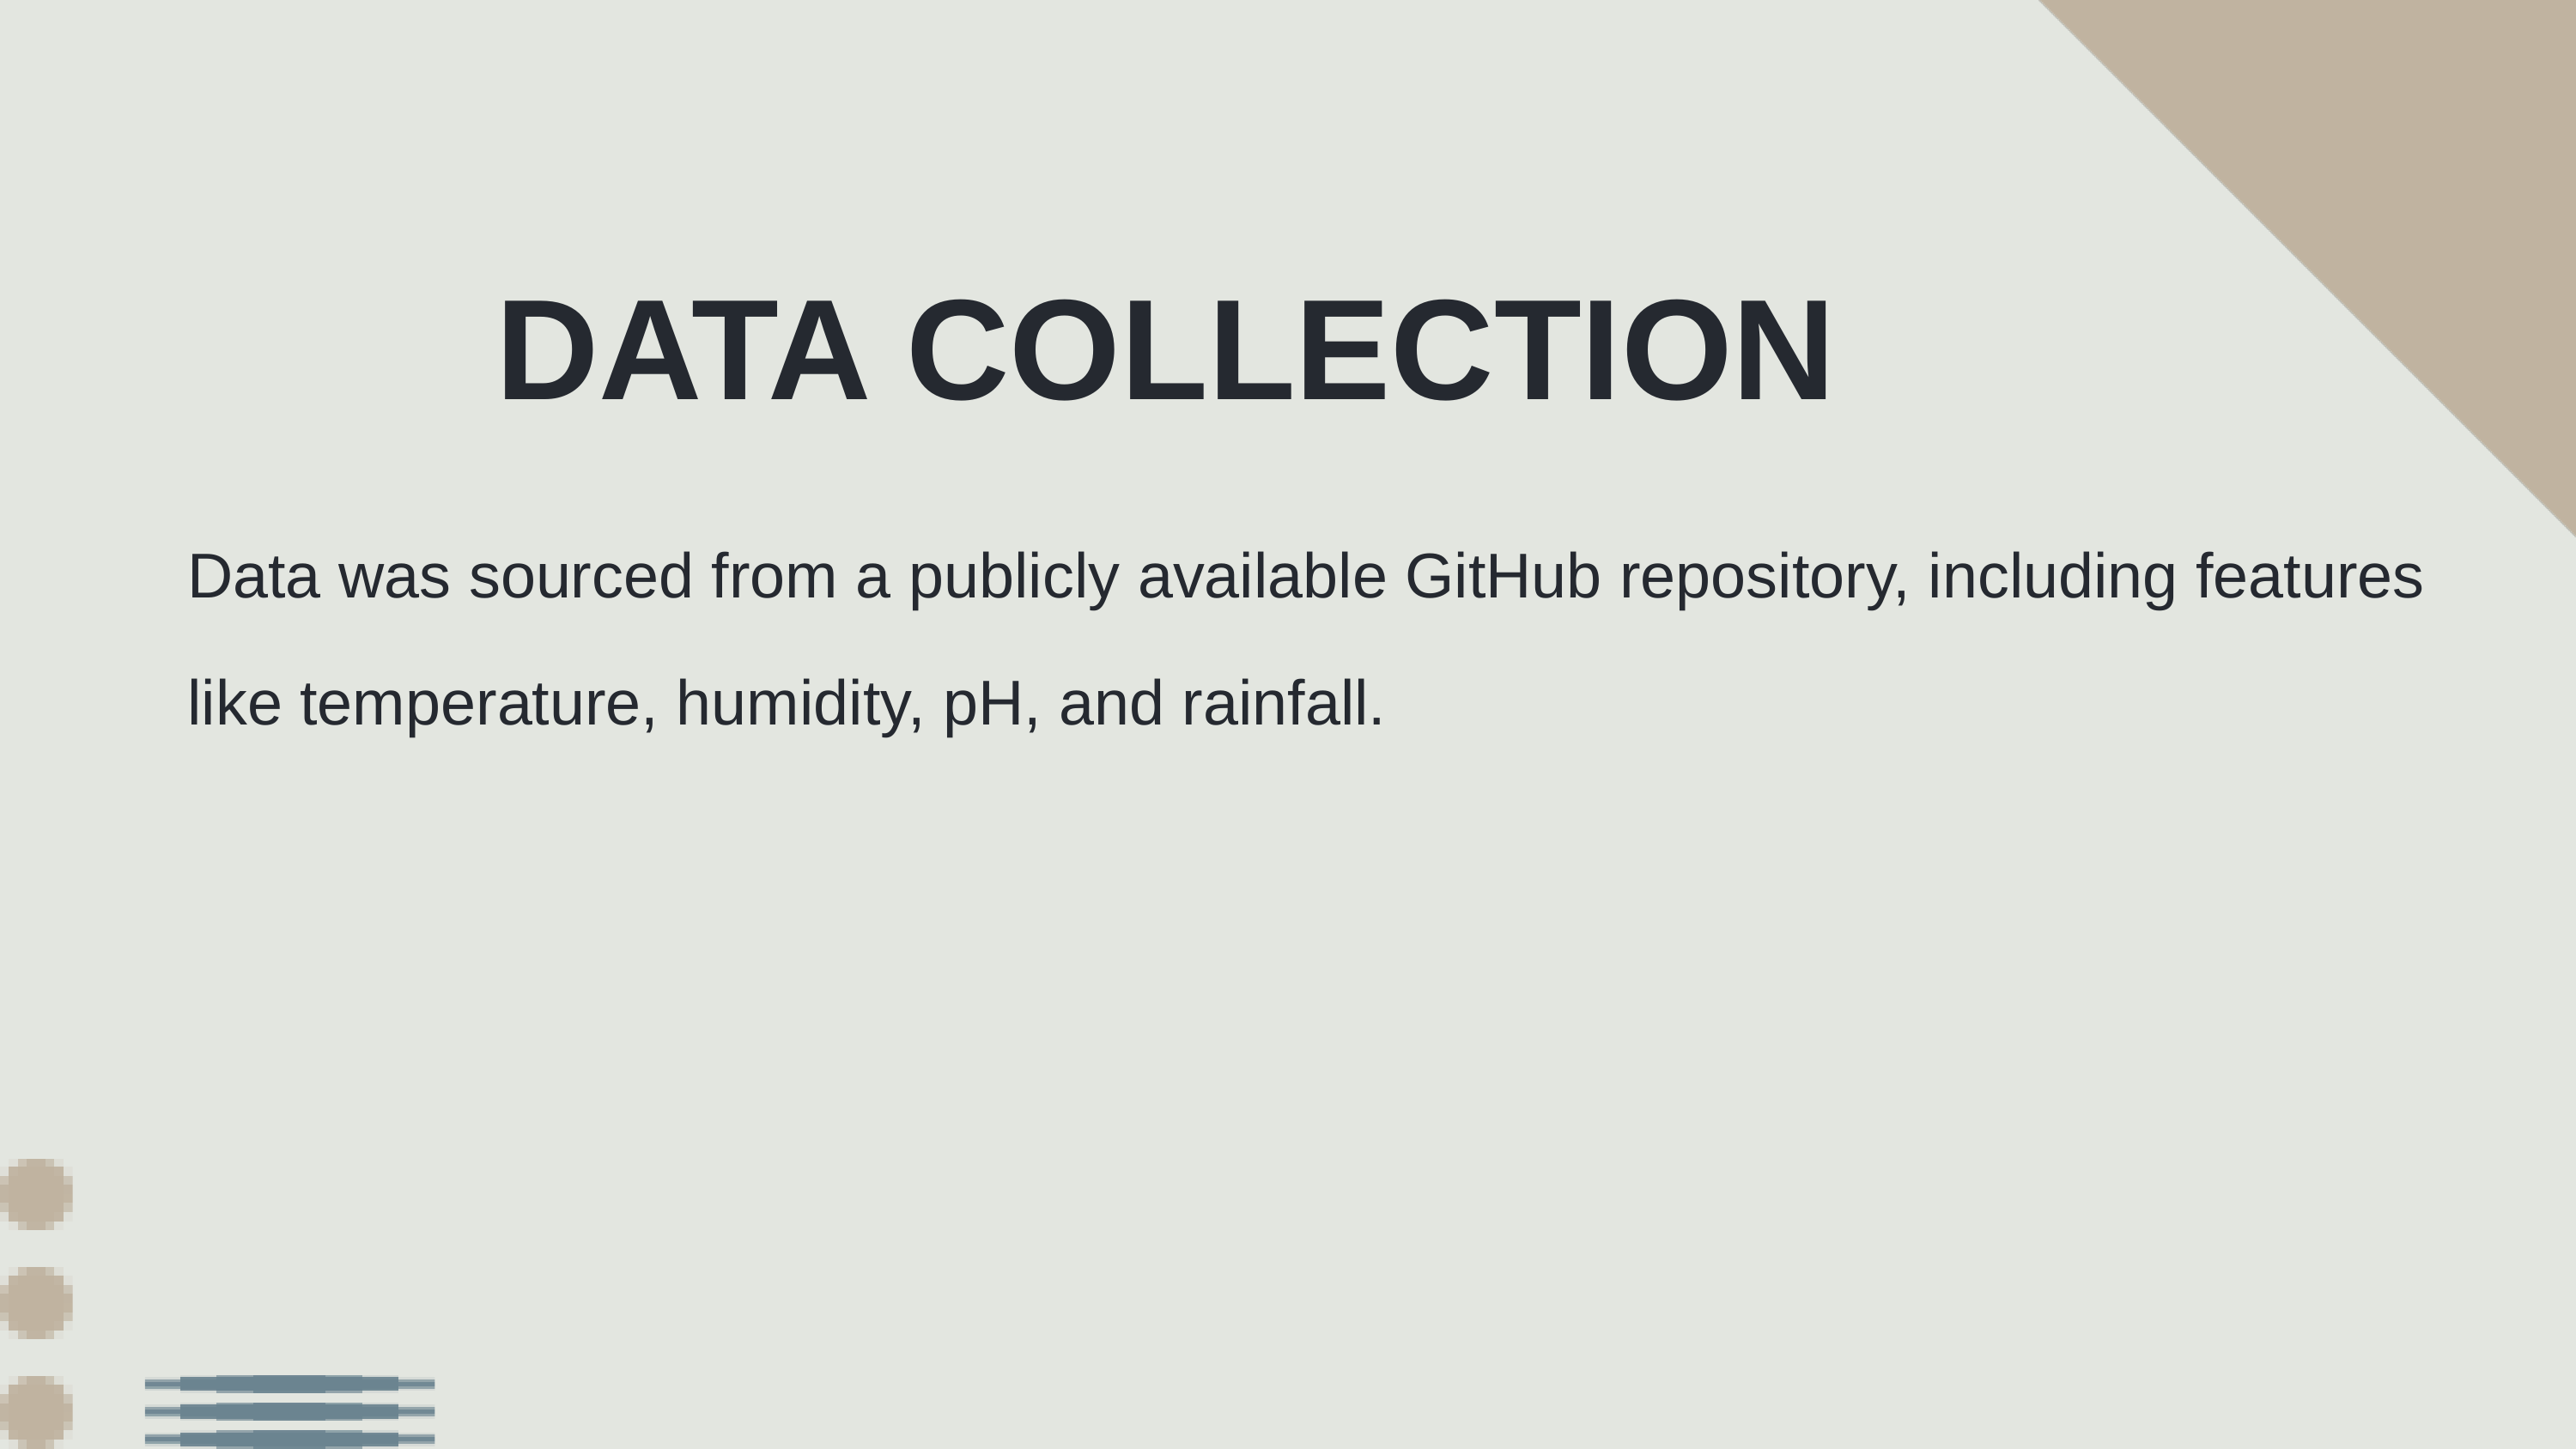

DATA COLLECTION
Data was sourced from a publicly available GitHub repository, including features like temperature, humidity, pH, and rainfall.